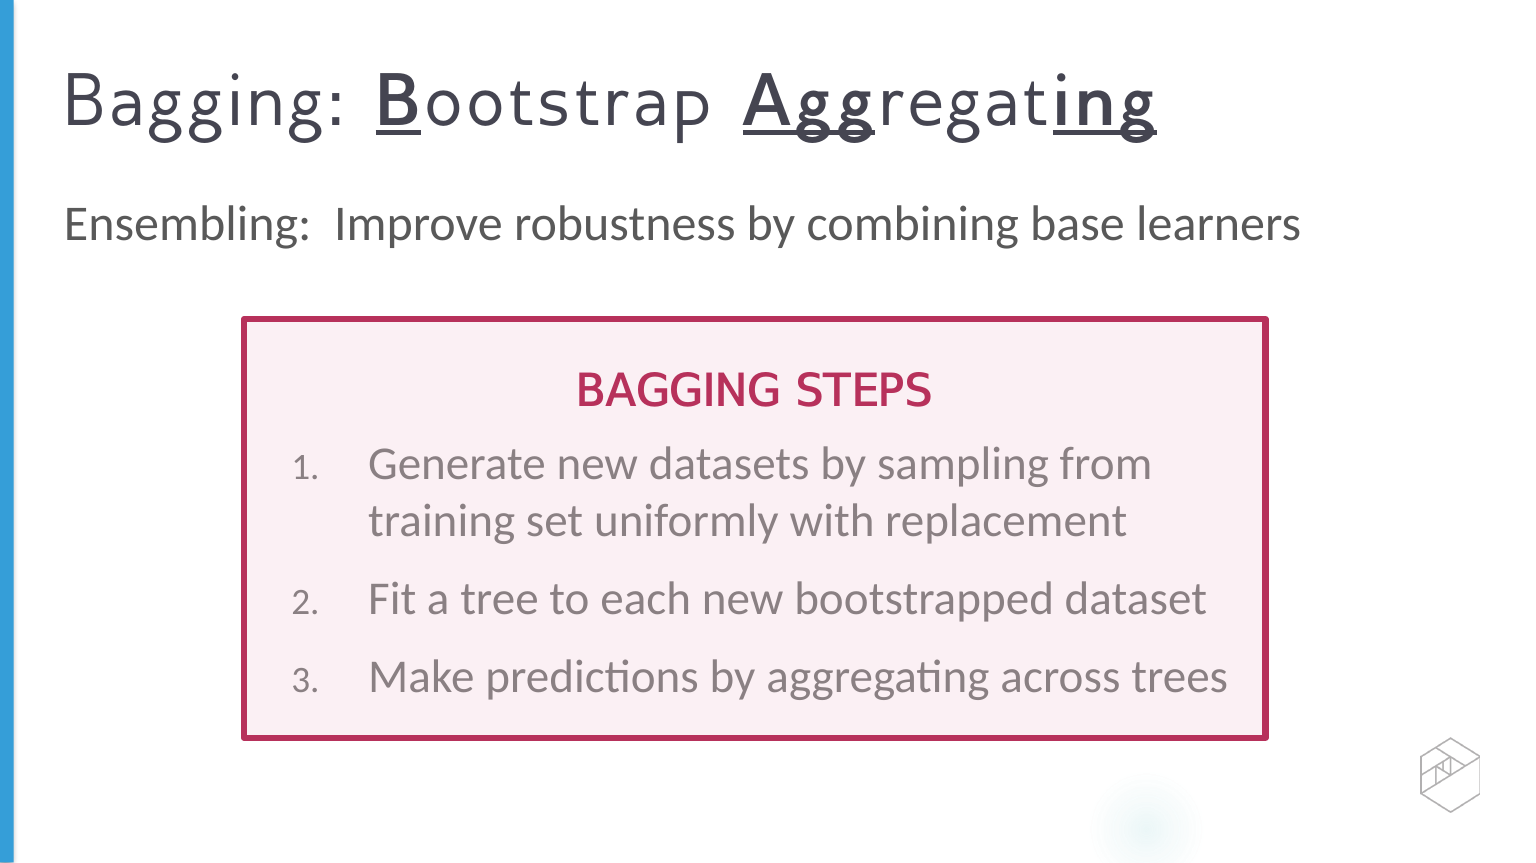

# Bagging: Bootstrap Aggregating
Ensembling:  Improve robustness by combining base learners

BAGGING STEPS

Generate new datasets by sampling from training set uniformly with replacement
Fit a tree to each new bootstrapped dataset
Make predictions by aggregating across trees